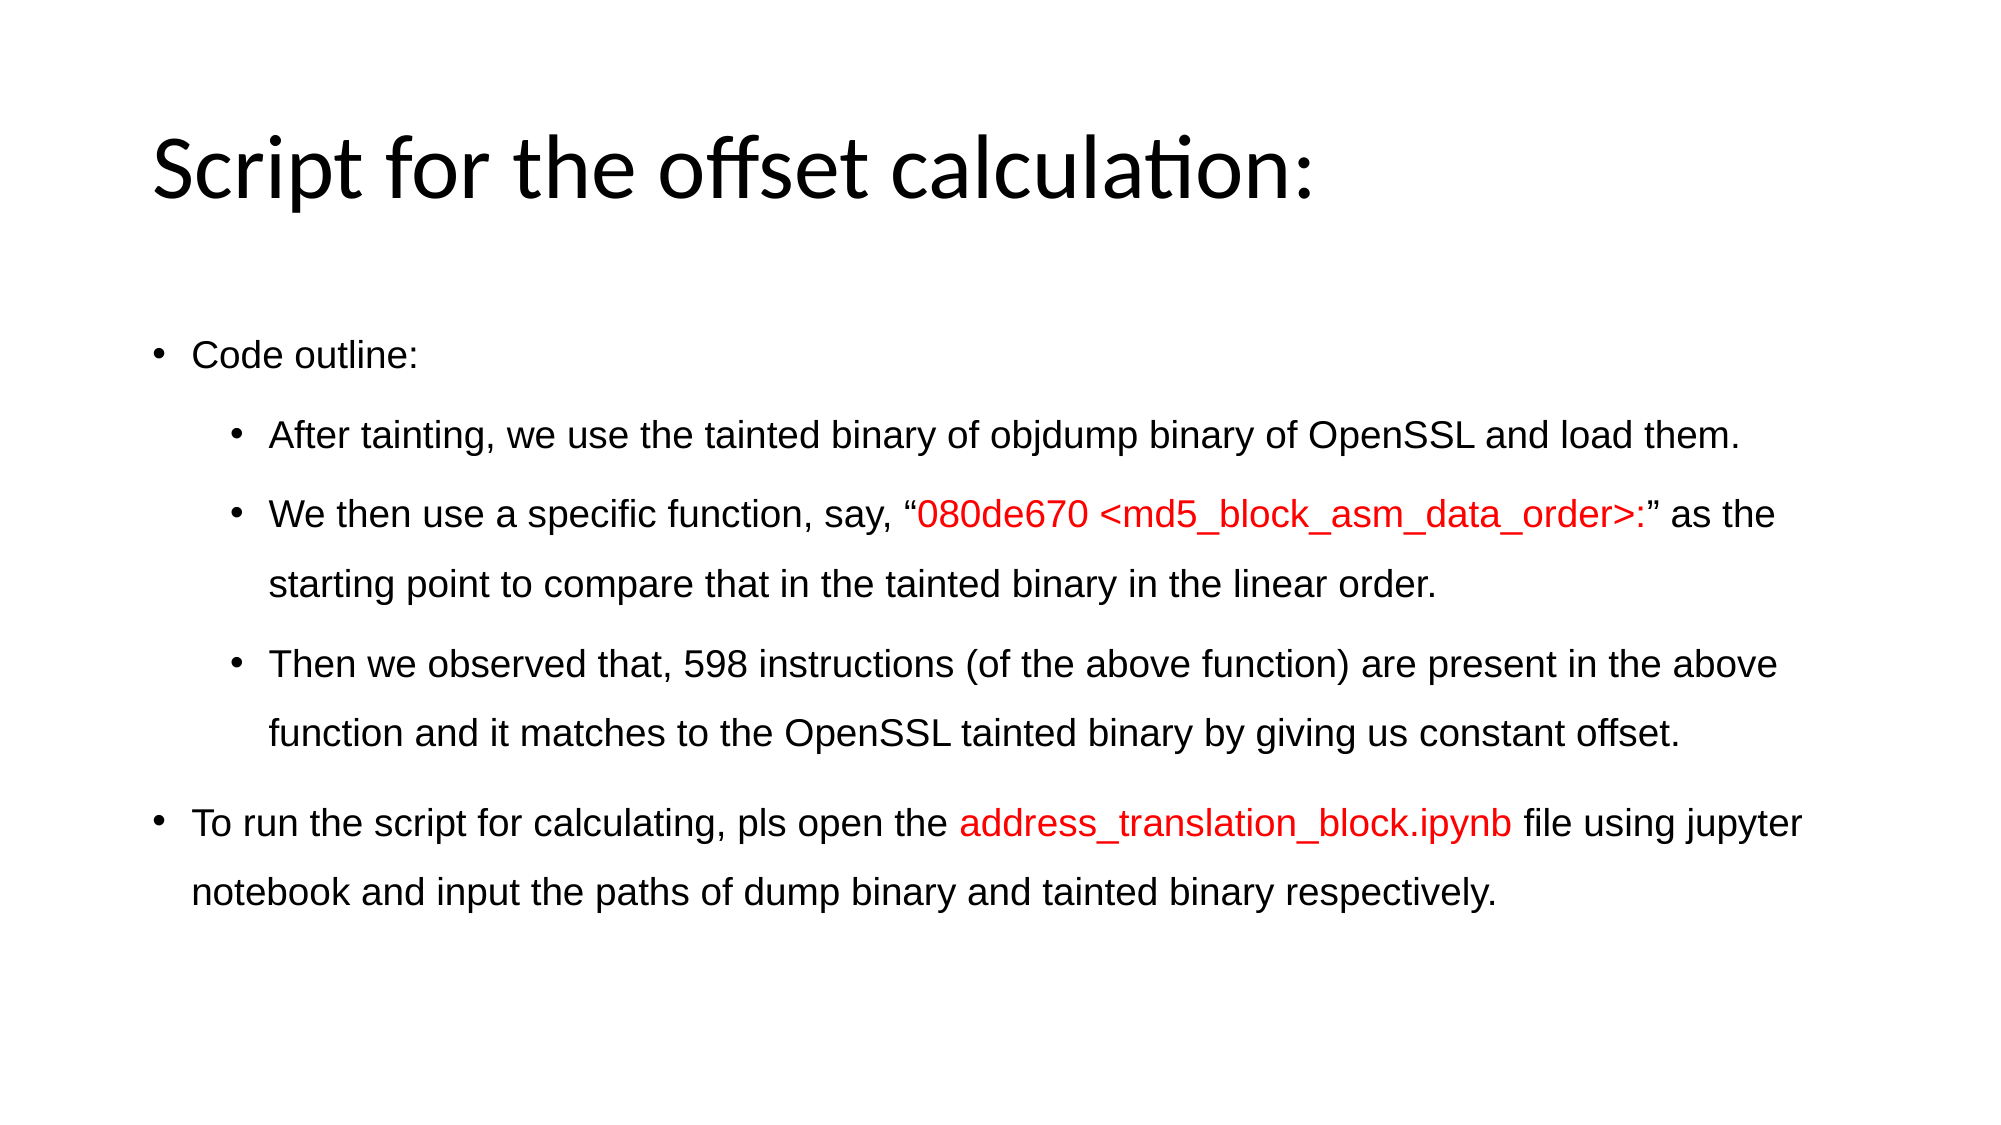

# Script for the offset calculation:
Code outline:
After tainting, we use the tainted binary of objdump binary of OpenSSL and load them.
We then use a specific function, say, “080de670 <md5_block_asm_data_order>:” as the starting point to compare that in the tainted binary in the linear order.
Then we observed that, 598 instructions (of the above function) are present in the above function and it matches to the OpenSSL tainted binary by giving us constant offset.
To run the script for calculating, pls open the address_translation_block.ipynb file using jupyter notebook and input the paths of dump binary and tainted binary respectively.